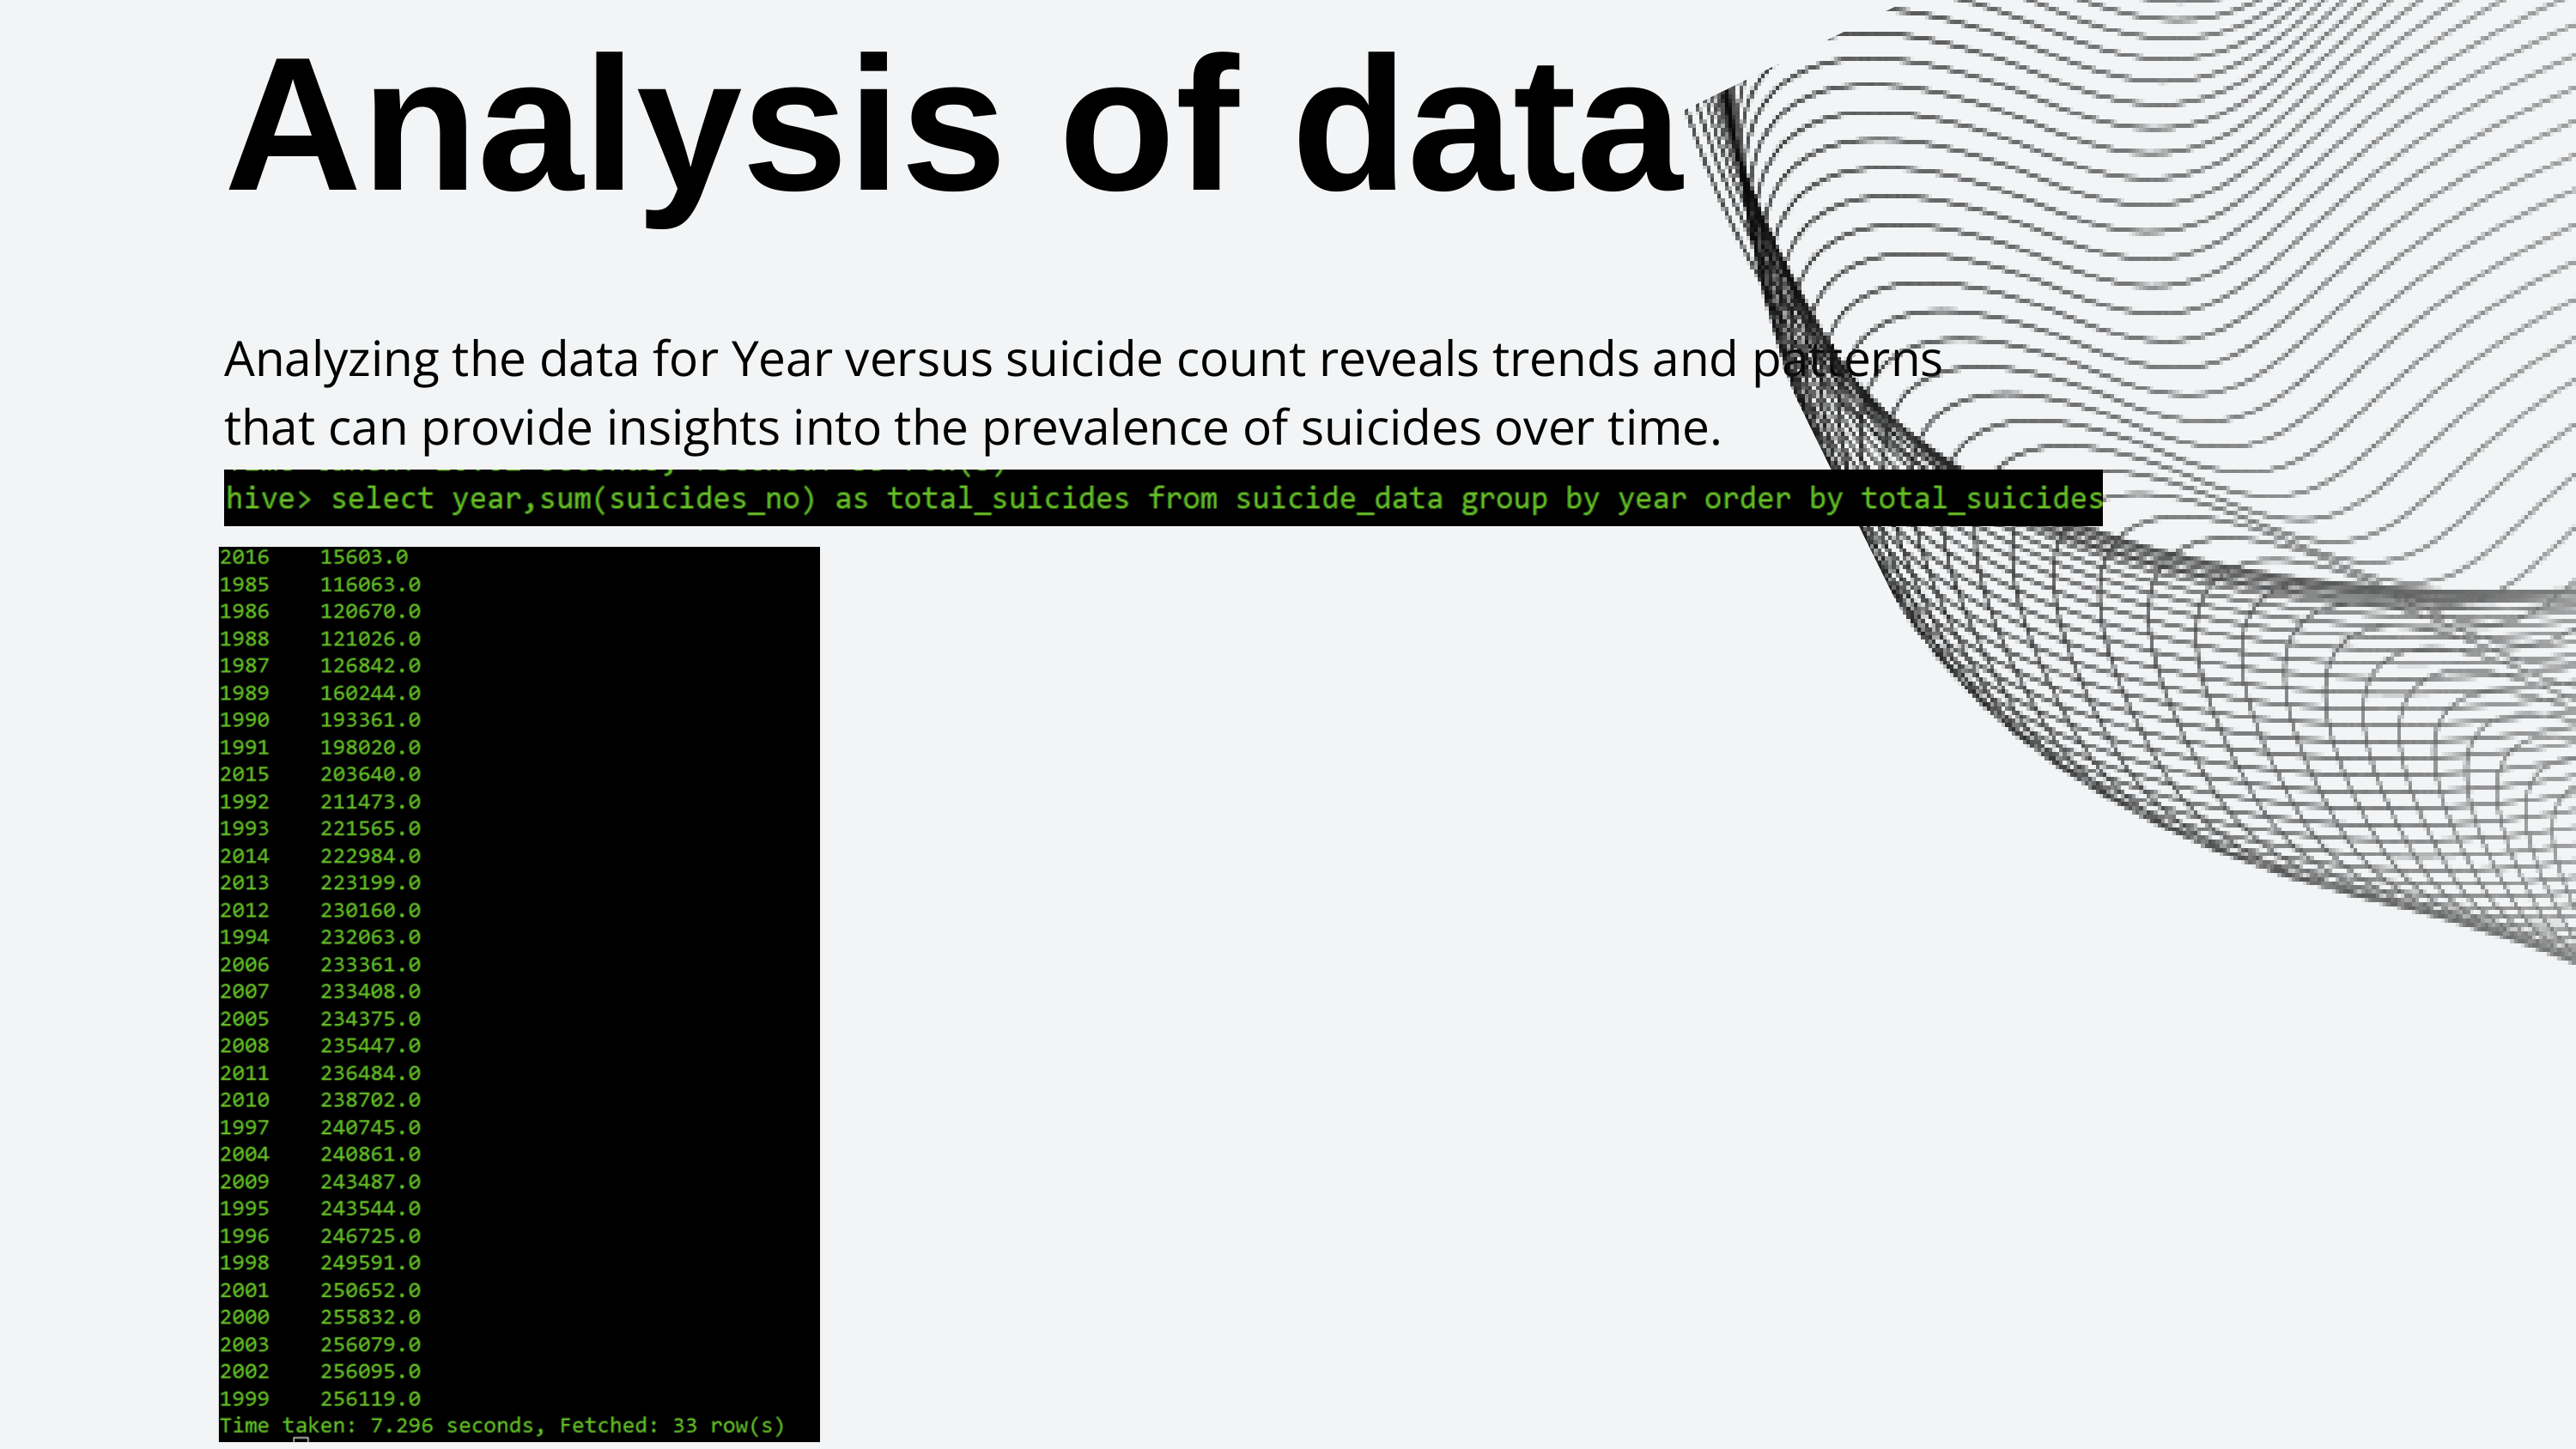

Analysis of data
Analyzing the data for Year versus suicide count reveals trends and patterns that can provide insights into the prevalence of suicides over time.